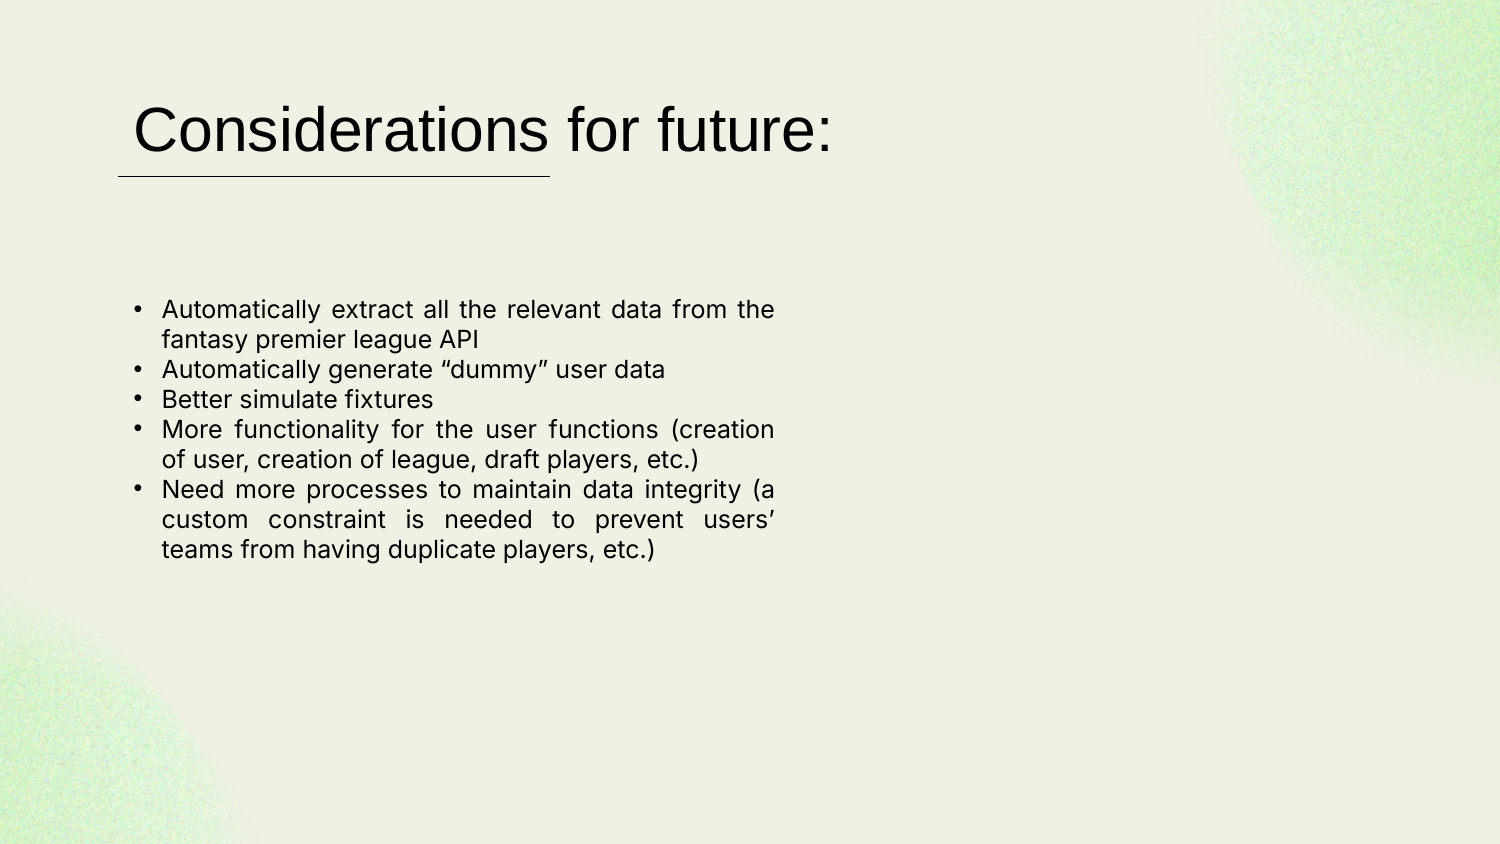

# Considerations for future:
Automatically extract all the relevant data from the fantasy premier league API
Automatically generate “dummy” user data
Better simulate fixtures
More functionality for the user functions (creation of user, creation of league, draft players, etc.)
Need more processes to maintain data integrity (a custom constraint is needed to prevent users’ teams from having duplicate players, etc.)